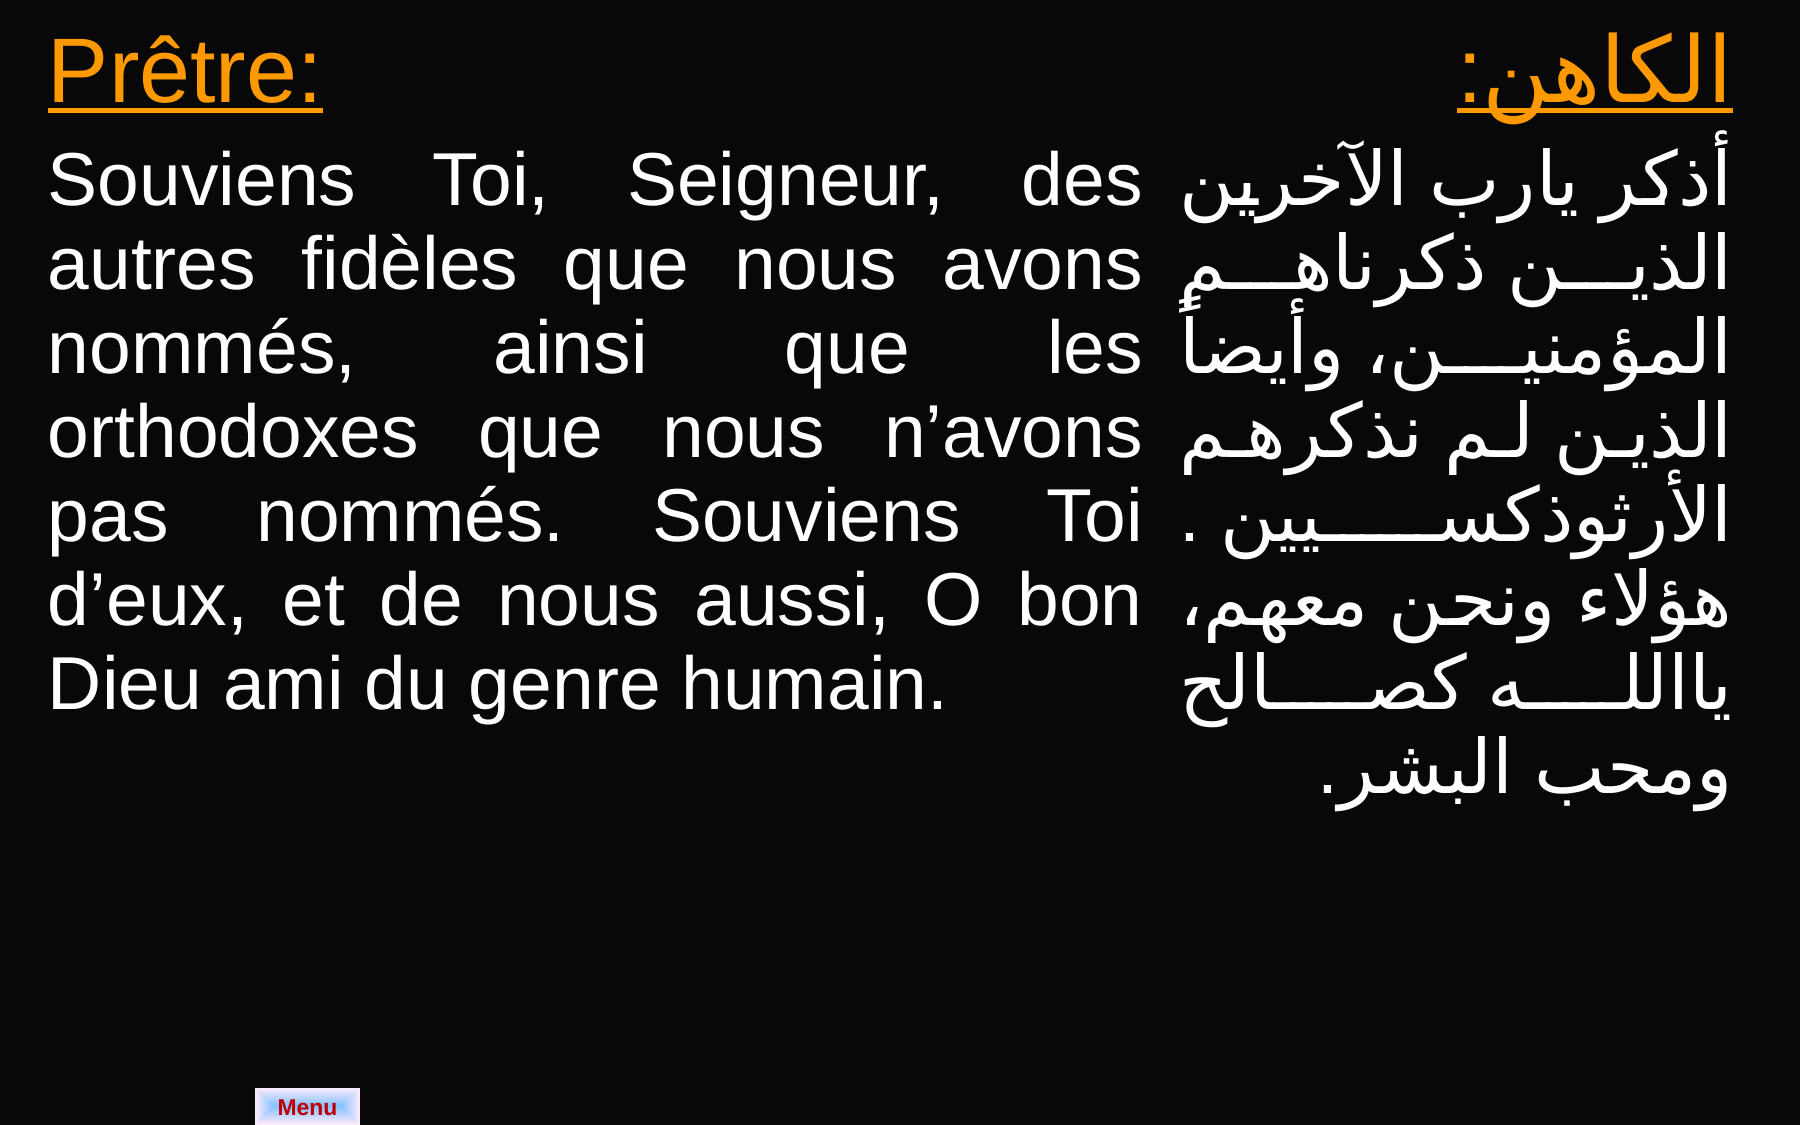

| Prêtre: Souviens Toi, Seigneur, des autres fidèles que nous avons nommés, ainsi que les orthodoxes que nous n’avons pas nommés. Souviens Toi d’eux, et de nous aussi, O bon Dieu ami du genre humain. | الكاهن: أذكر يارب الآخرين الذين ذكرناهم المؤمنين، وأيضاً الذين لم نذكرهم الأرثوذكسيين . هؤلاء ونحن معهم، ياالله كصالح ومحب البشر. |
| --- | --- |

Menu